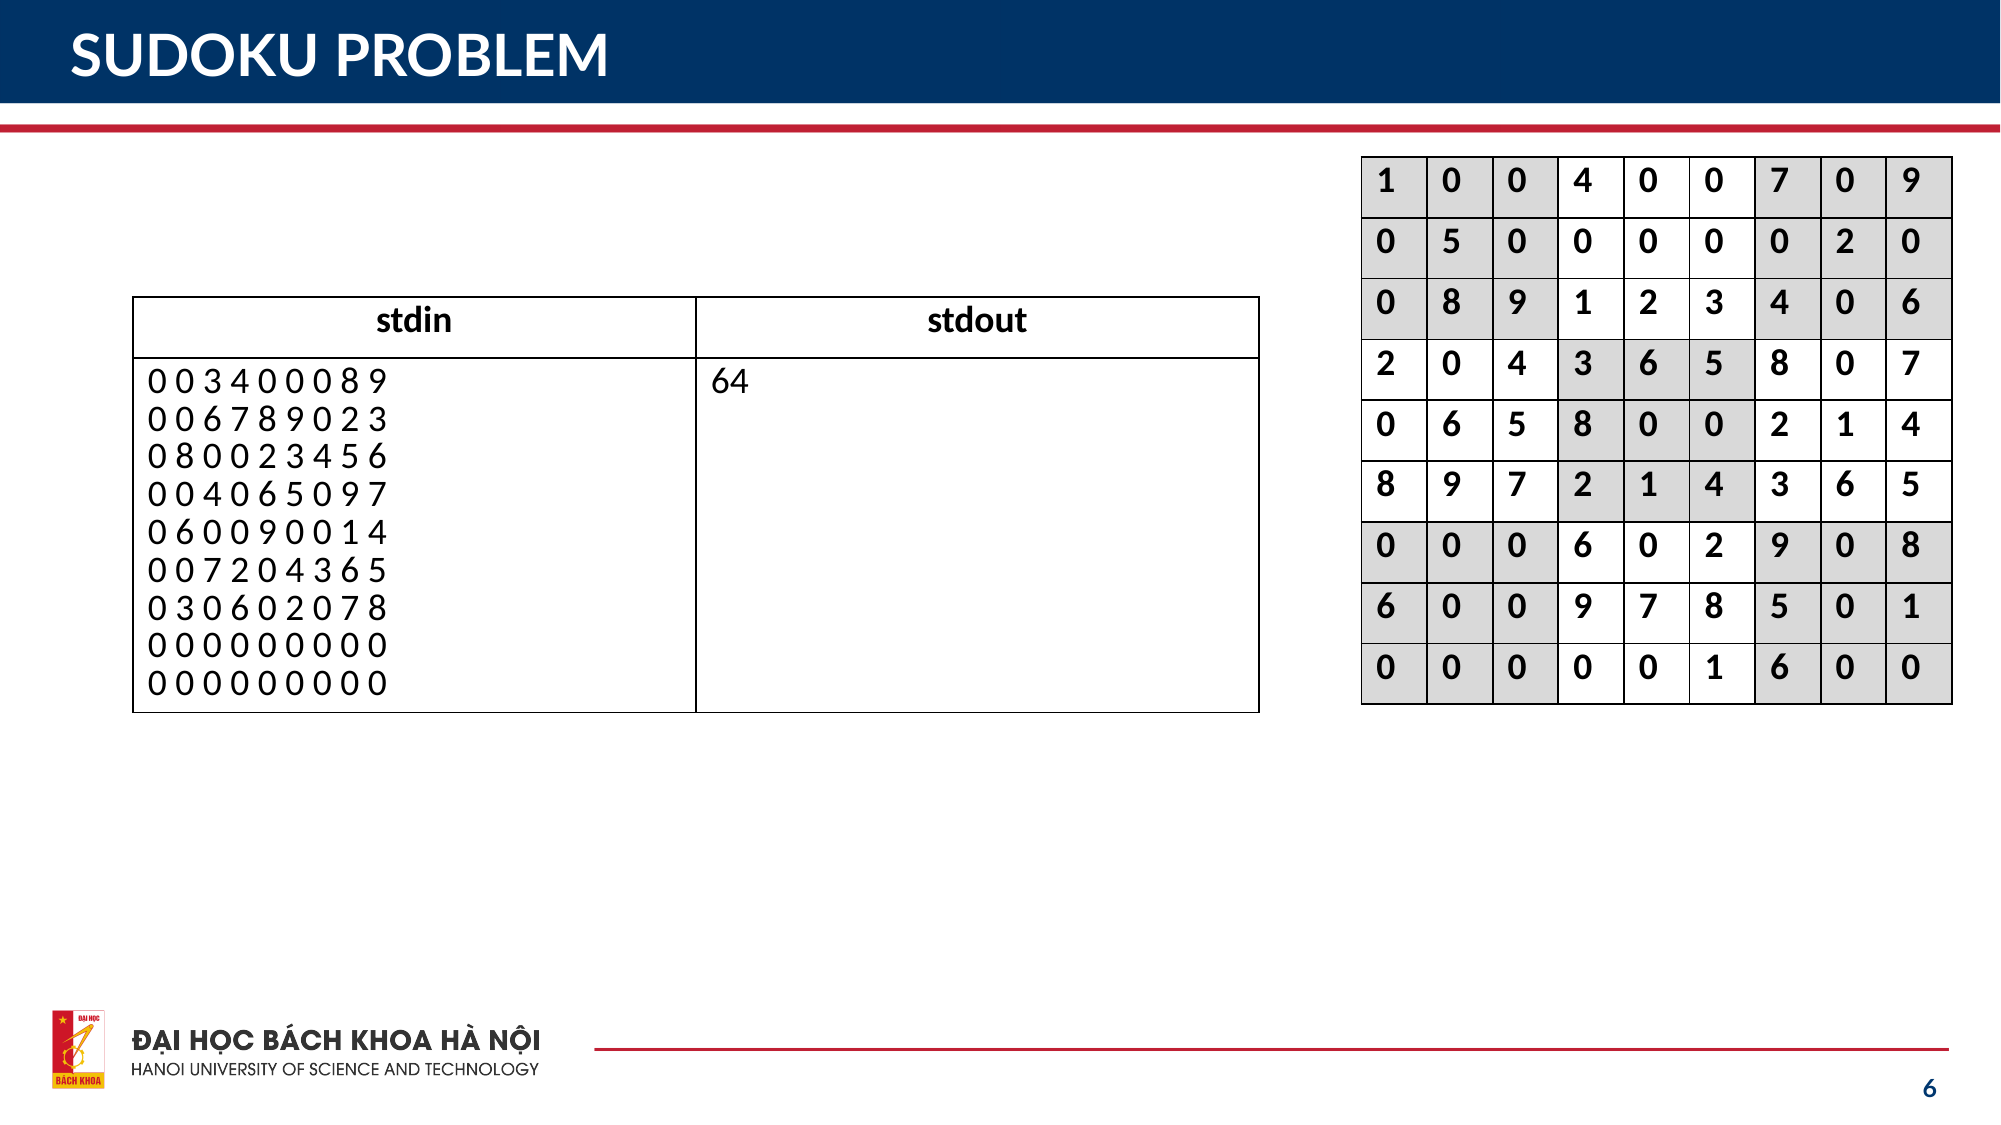

# SUDOKU PROBLEM
| 1 | 0 | 0 | 4 | 0 | 0 | 7 | 0 | 9 |
| --- | --- | --- | --- | --- | --- | --- | --- | --- |
| 0 | 5 | 0 | 0 | 0 | 0 | 0 | 2 | 0 |
| 0 | 8 | 9 | 1 | 2 | 3 | 4 | 0 | 6 |
| 2 | 0 | 4 | 3 | 6 | 5 | 8 | 0 | 7 |
| 0 | 6 | 5 | 8 | 0 | 0 | 2 | 1 | 4 |
| 8 | 9 | 7 | 2 | 1 | 4 | 3 | 6 | 5 |
| 0 | 0 | 0 | 6 | 0 | 2 | 9 | 0 | 8 |
| 6 | 0 | 0 | 9 | 7 | 8 | 5 | 0 | 1 |
| 0 | 0 | 0 | 0 | 0 | 1 | 6 | 0 | 0 |
| stdin | stdout |
| --- | --- |
| 0 0 3 4 0 0 0 8 9 0 0 6 7 8 9 0 2 3 0 8 0 0 2 3 4 5 6 0 0 4 0 6 5 0 9 7 0 6 0 0 9 0 0 1 4 0 0 7 2 0 4 3 6 5 0 3 0 6 0 2 0 7 8 0 0 0 0 0 0 0 0 0 0 0 0 0 0 0 0 0 0 | 64 |
6